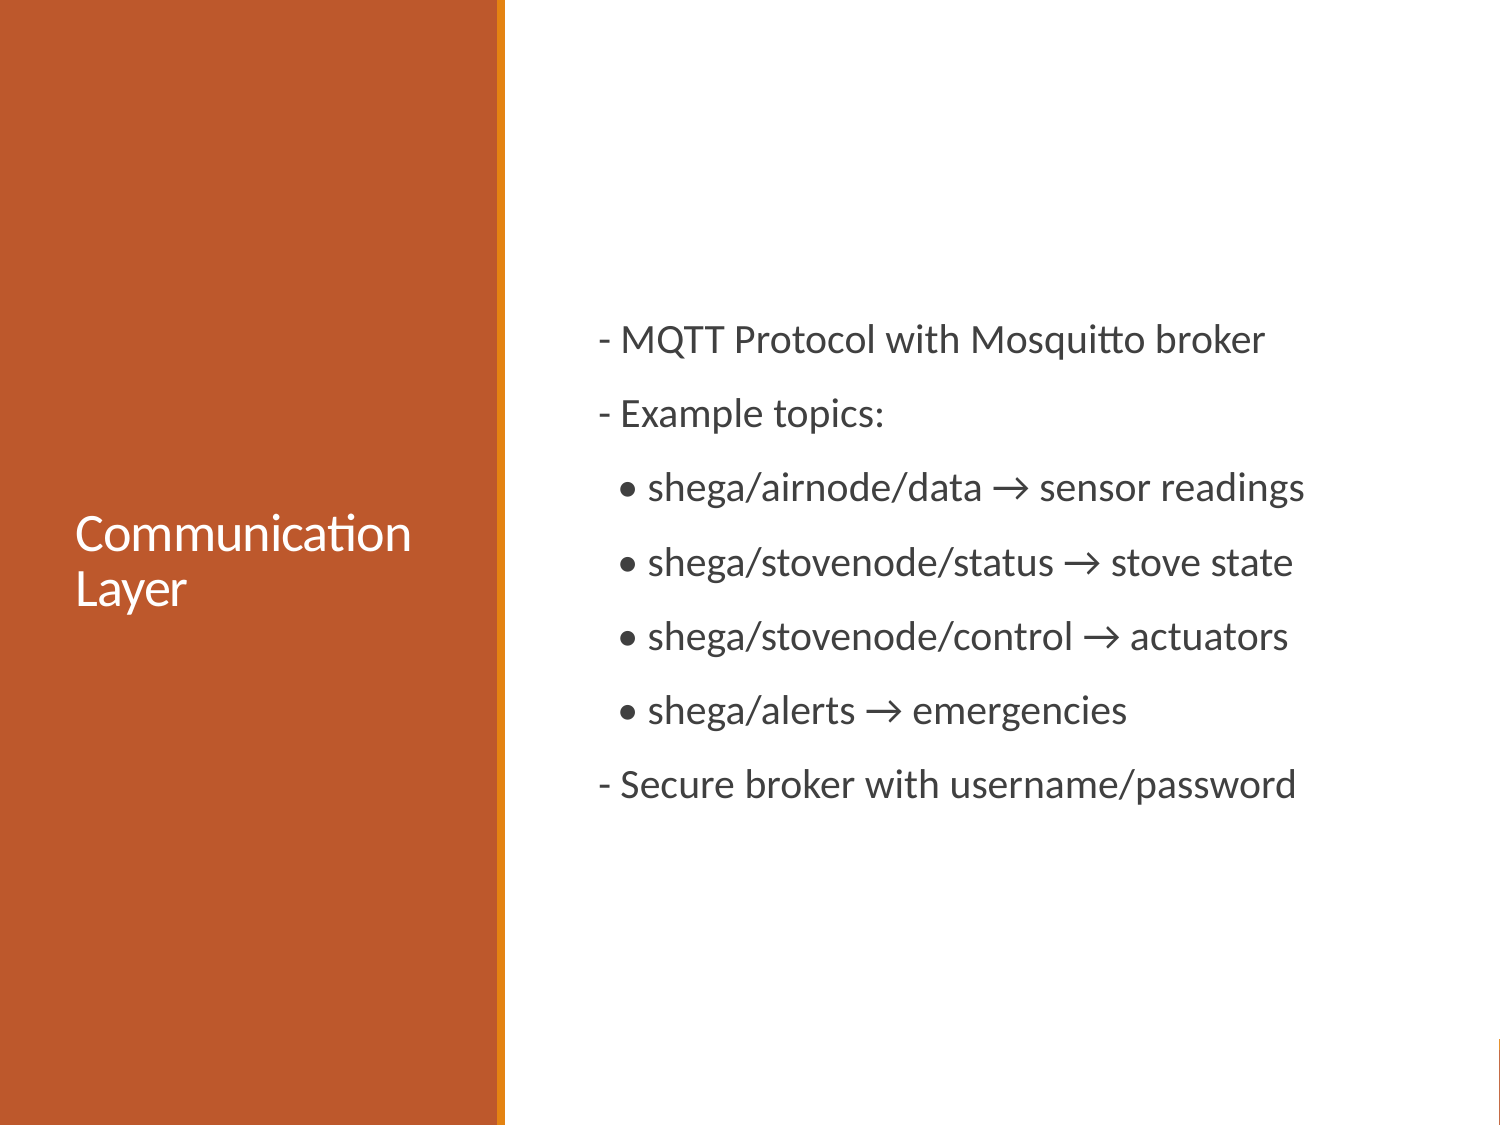

# Communication Layer
- MQTT Protocol with Mosquitto broker
- Example topics:
  • shega/airnode/data → sensor readings
  • shega/stovenode/status → stove state
  • shega/stovenode/control → actuators
  • shega/alerts → emergencies
- Secure broker with username/password